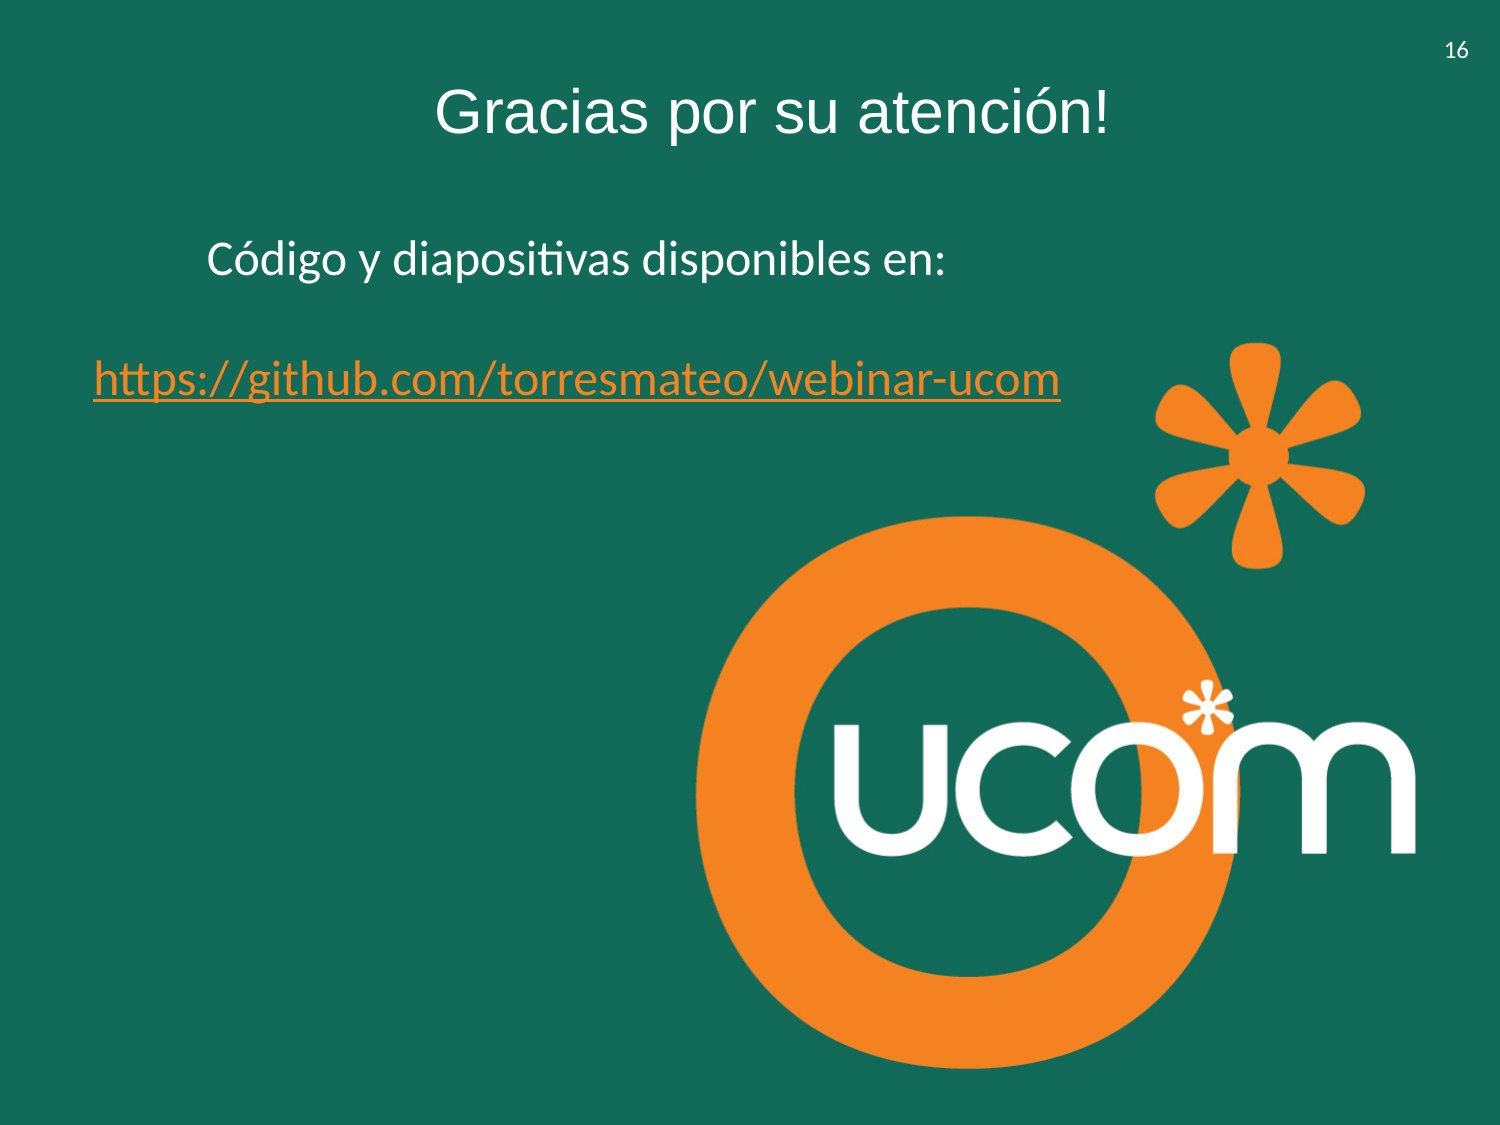

16
Gracias por su atención!
Código y diapositivas disponibles en:

https://github.com/torresmateo/webinar-ucom